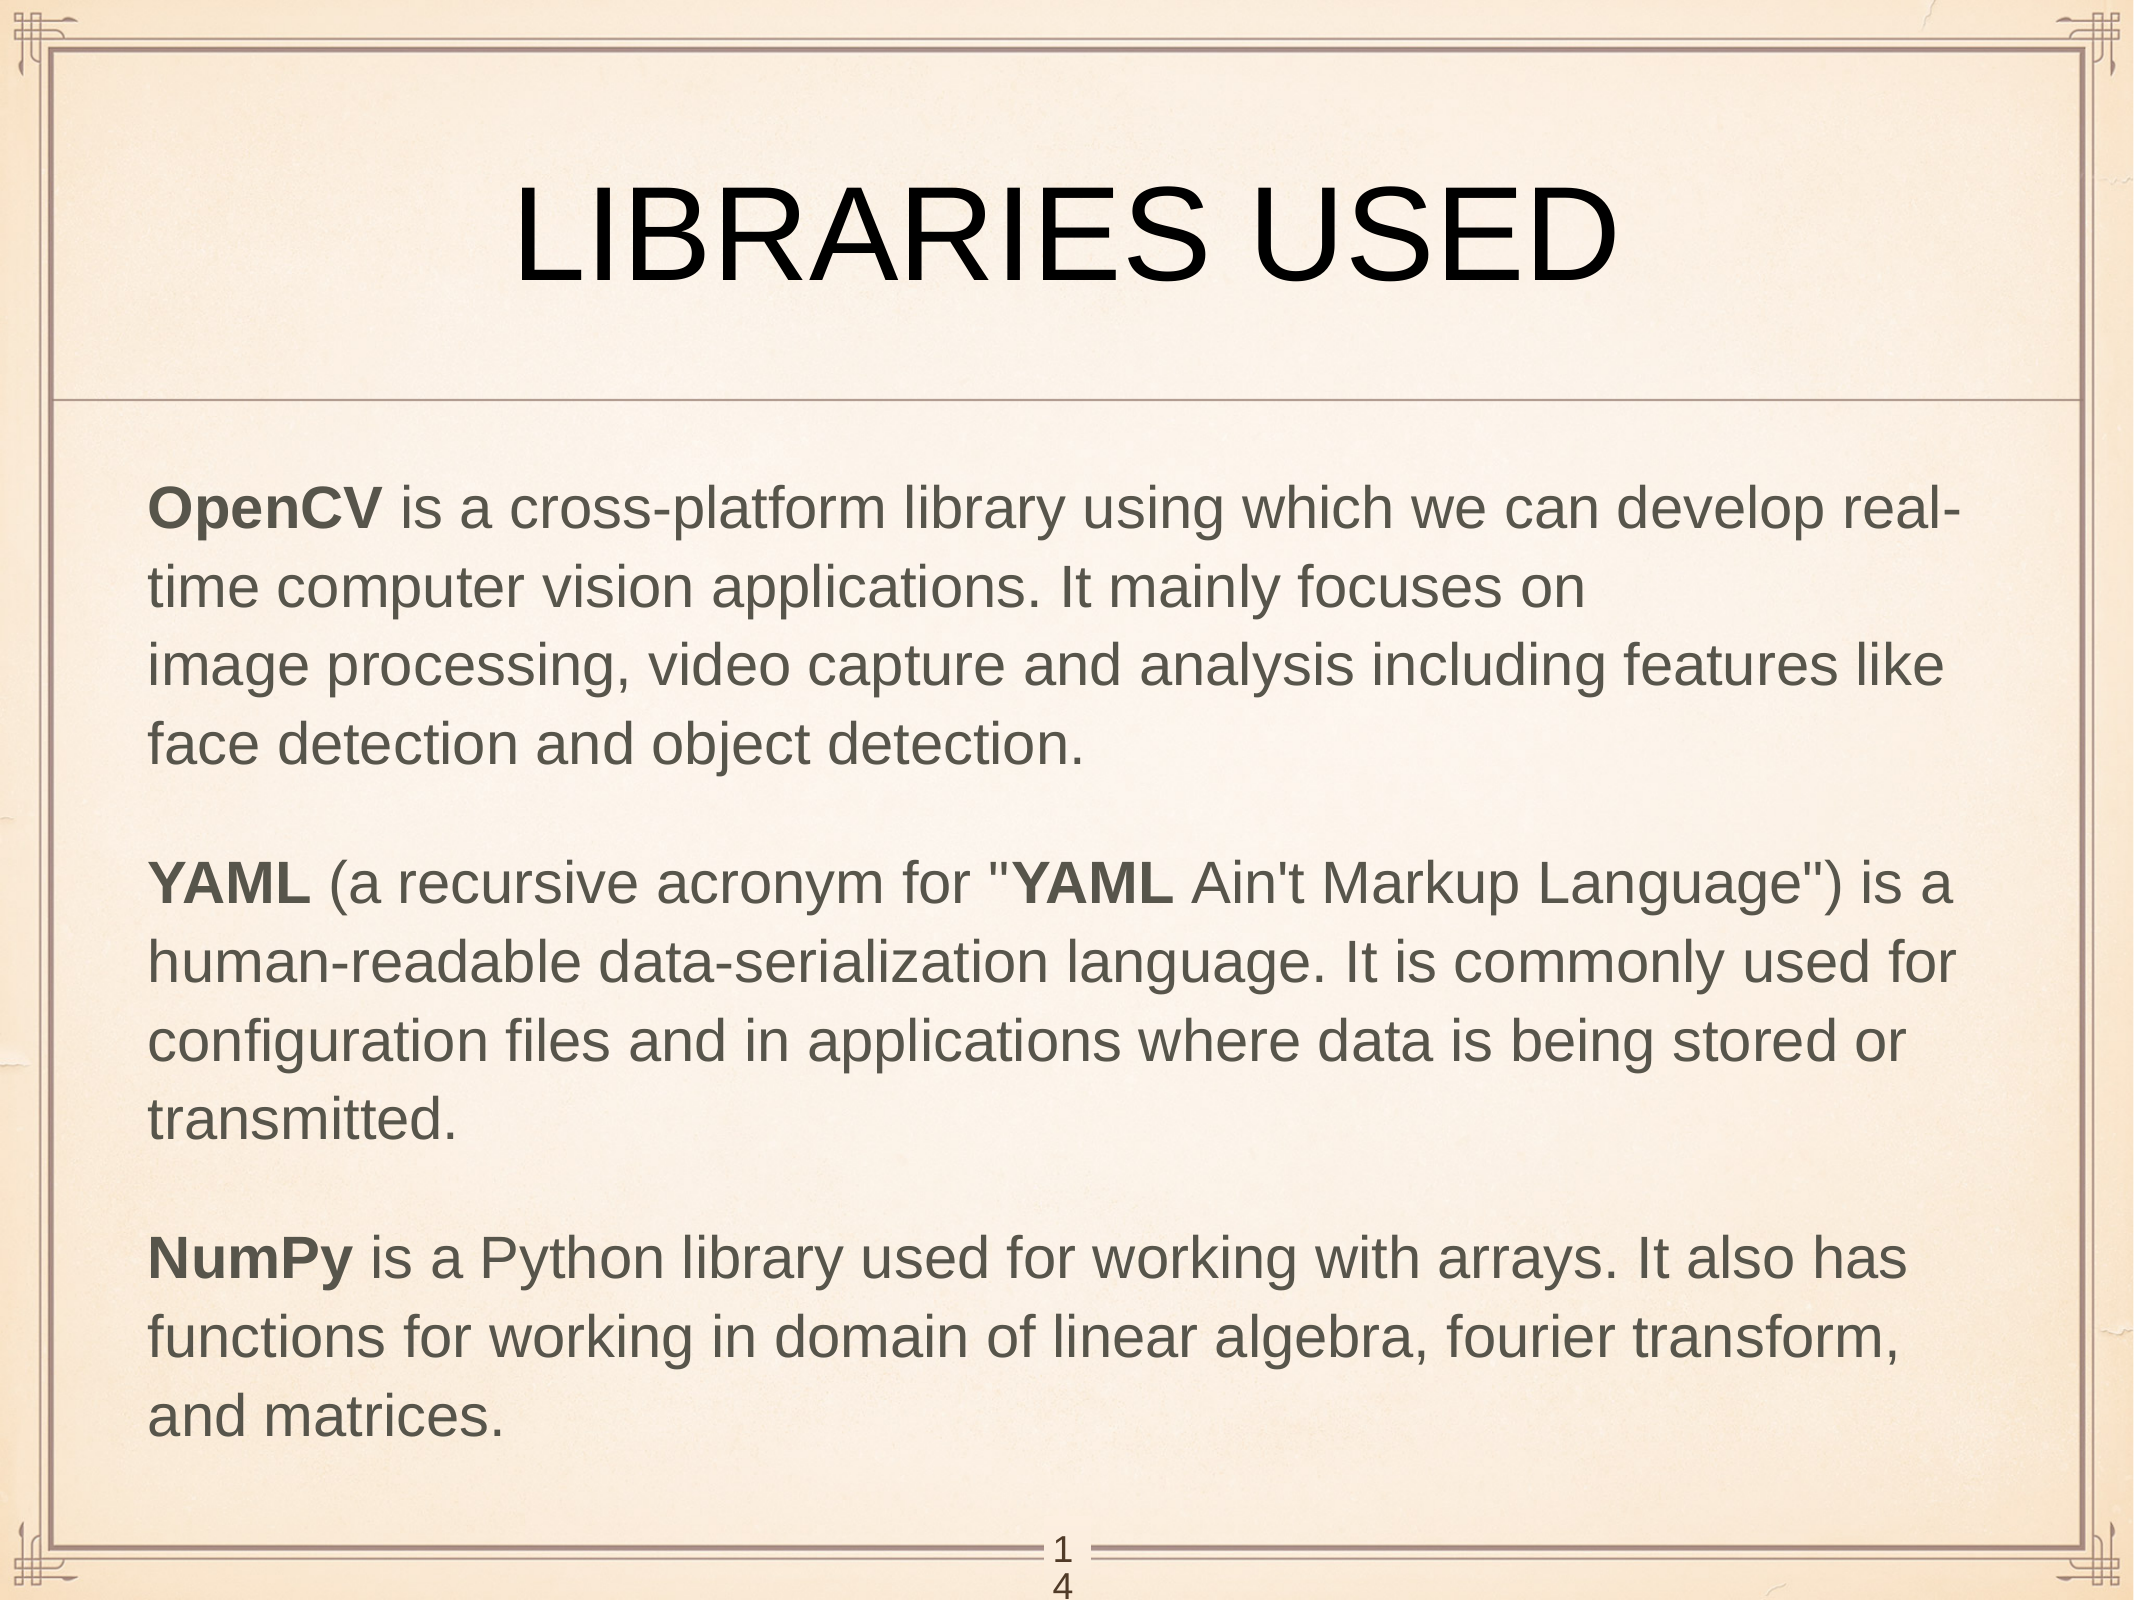

# LIBRARIES USED
OpenCV is a cross-platform library using which we can develop real-time computer vision applications. It mainly focuses on image processing, video capture and analysis including features like face detection and object detection.
YAML (a recursive acronym for "YAML Ain't Markup Language") is a human-readable data-serialization language. It is commonly used for configuration files and in applications where data is being stored or transmitted.
NumPy is a Python library used for working with arrays. It also has functions for working in domain of linear algebra, fourier transform, and matrices.
14